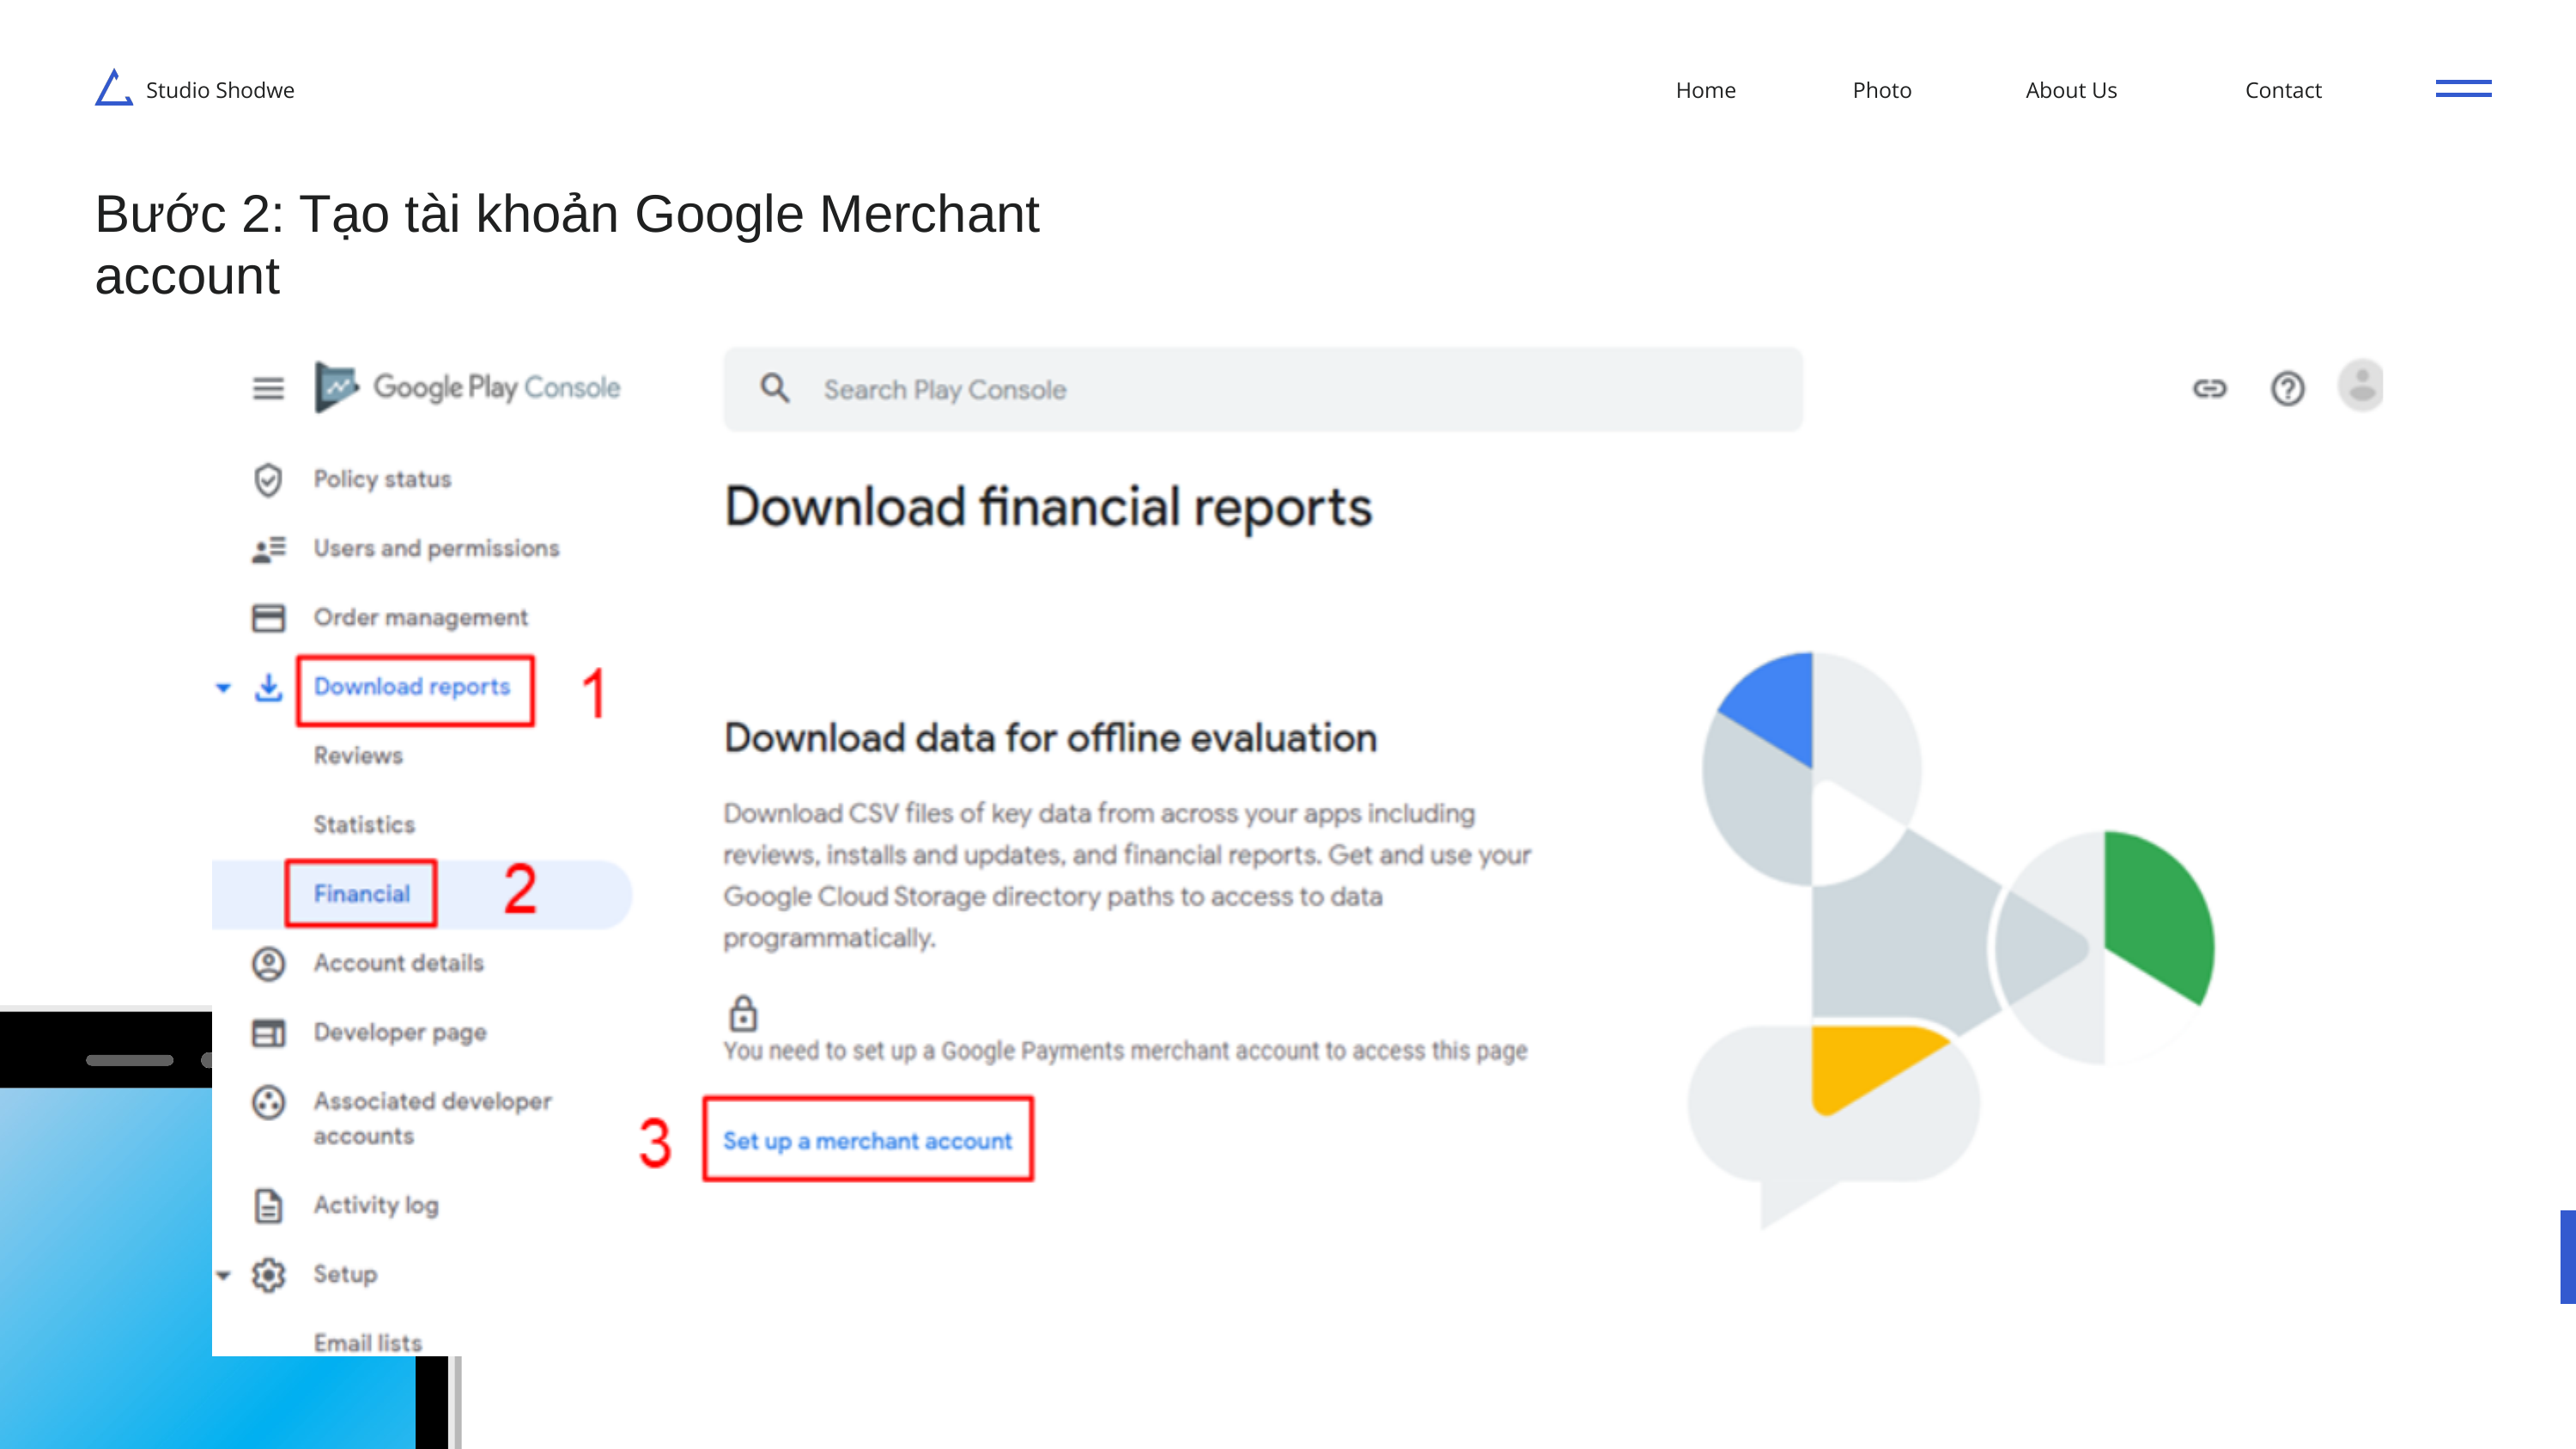

Studio Shodwe
Home
Photo
About Us
Contact

Bước 2: Tạo tài khoản Google Merchant account